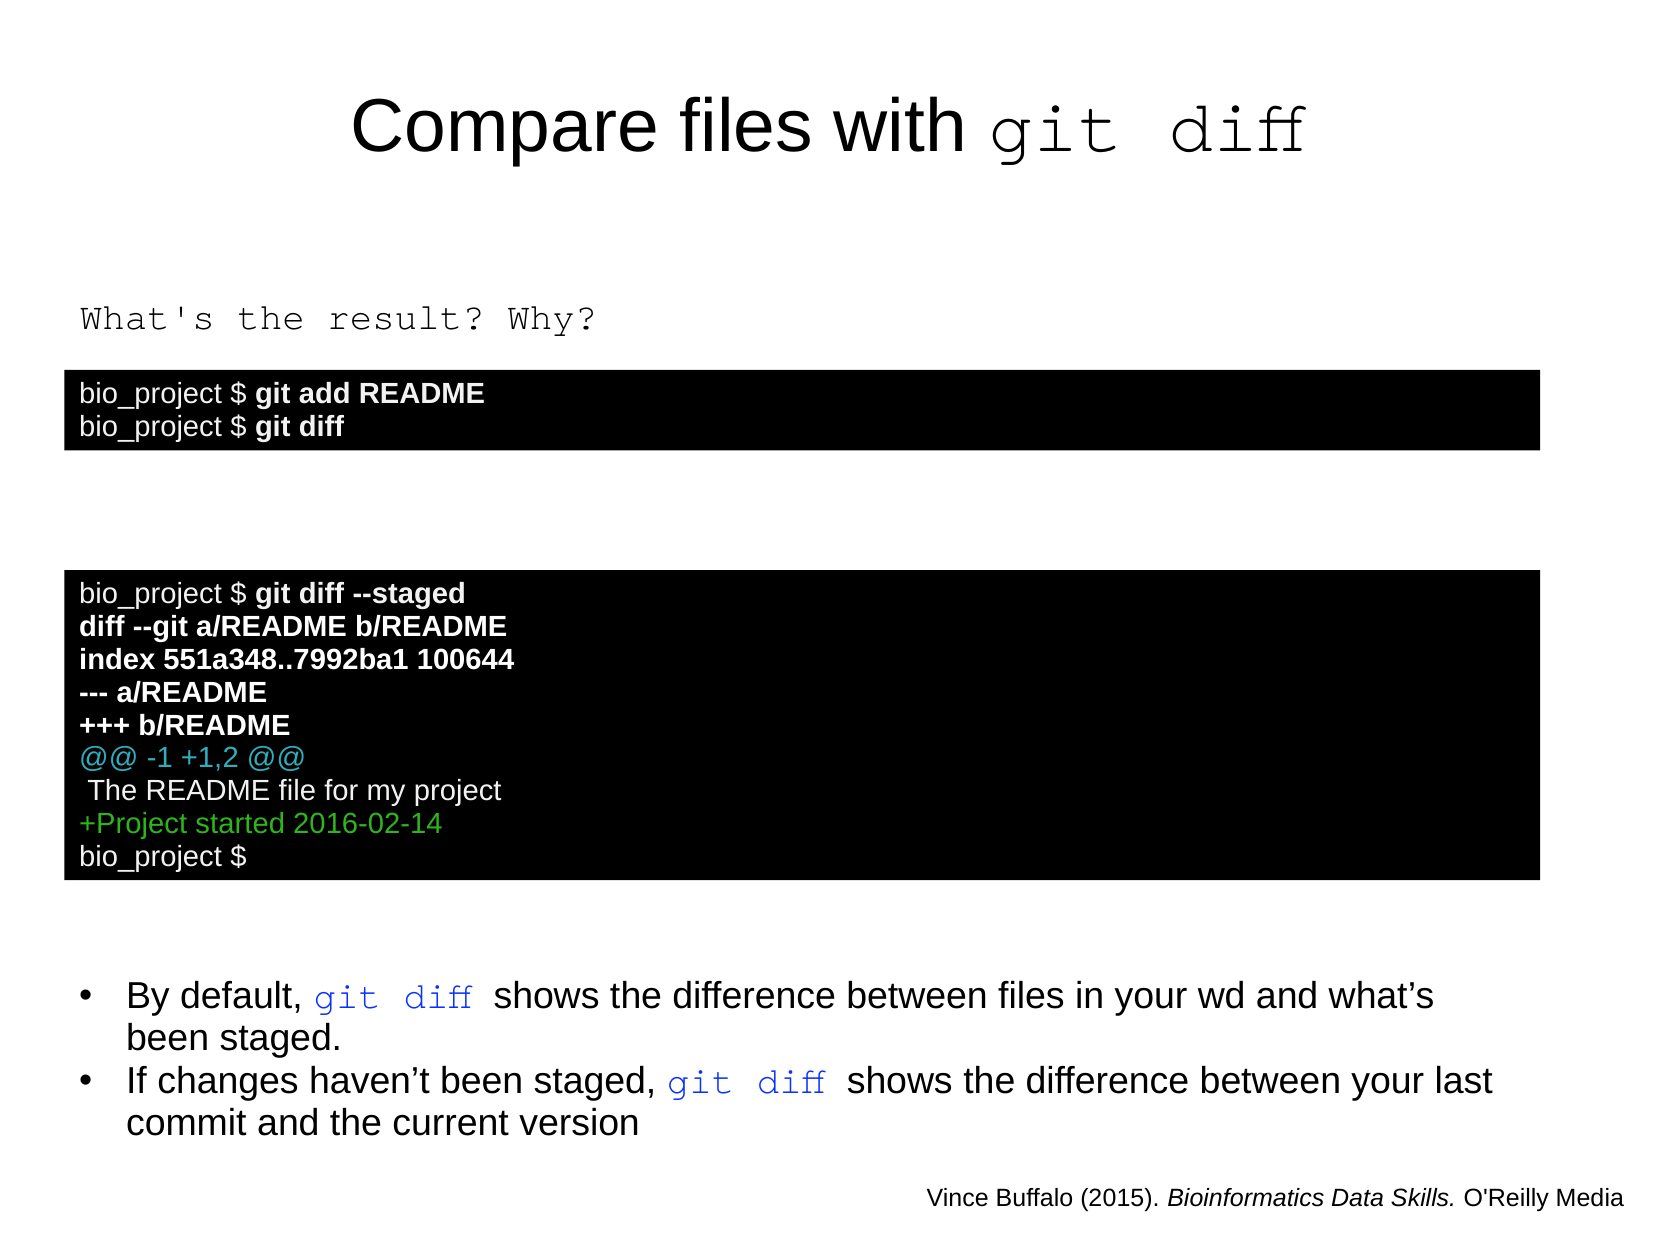

Compare files with git diff
What's the result? Why?
bio_project $ git add README
bio_project $ git diff
bio_project $ git diff --staged
diff --git a/README b/README
index 551a348..7992ba1 100644
--- a/README
+++ b/README
@@ -1 +1,2 @@
 The README file for my project
+Project started 2016-02-14
bio_project $
By default, git diff shows the difference between files in your wd and what’s been staged.
If changes haven’t been staged, git diff shows the difference between your last commit and the current version
Vince Buffalo (2015). Bioinformatics Data Skills. O'Reilly Media